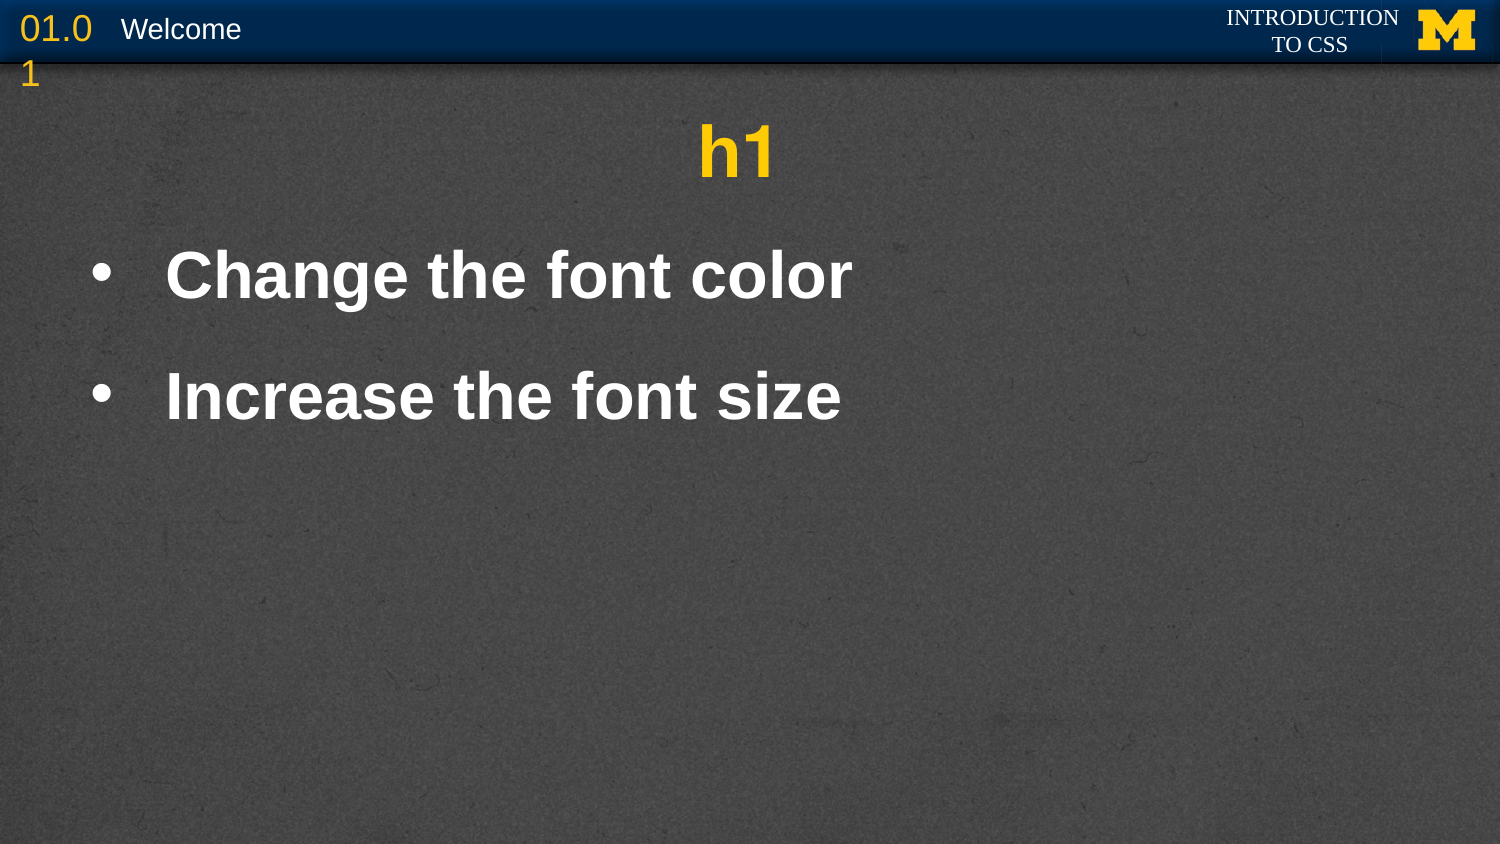

# h1
Change the font color
Increase the font size